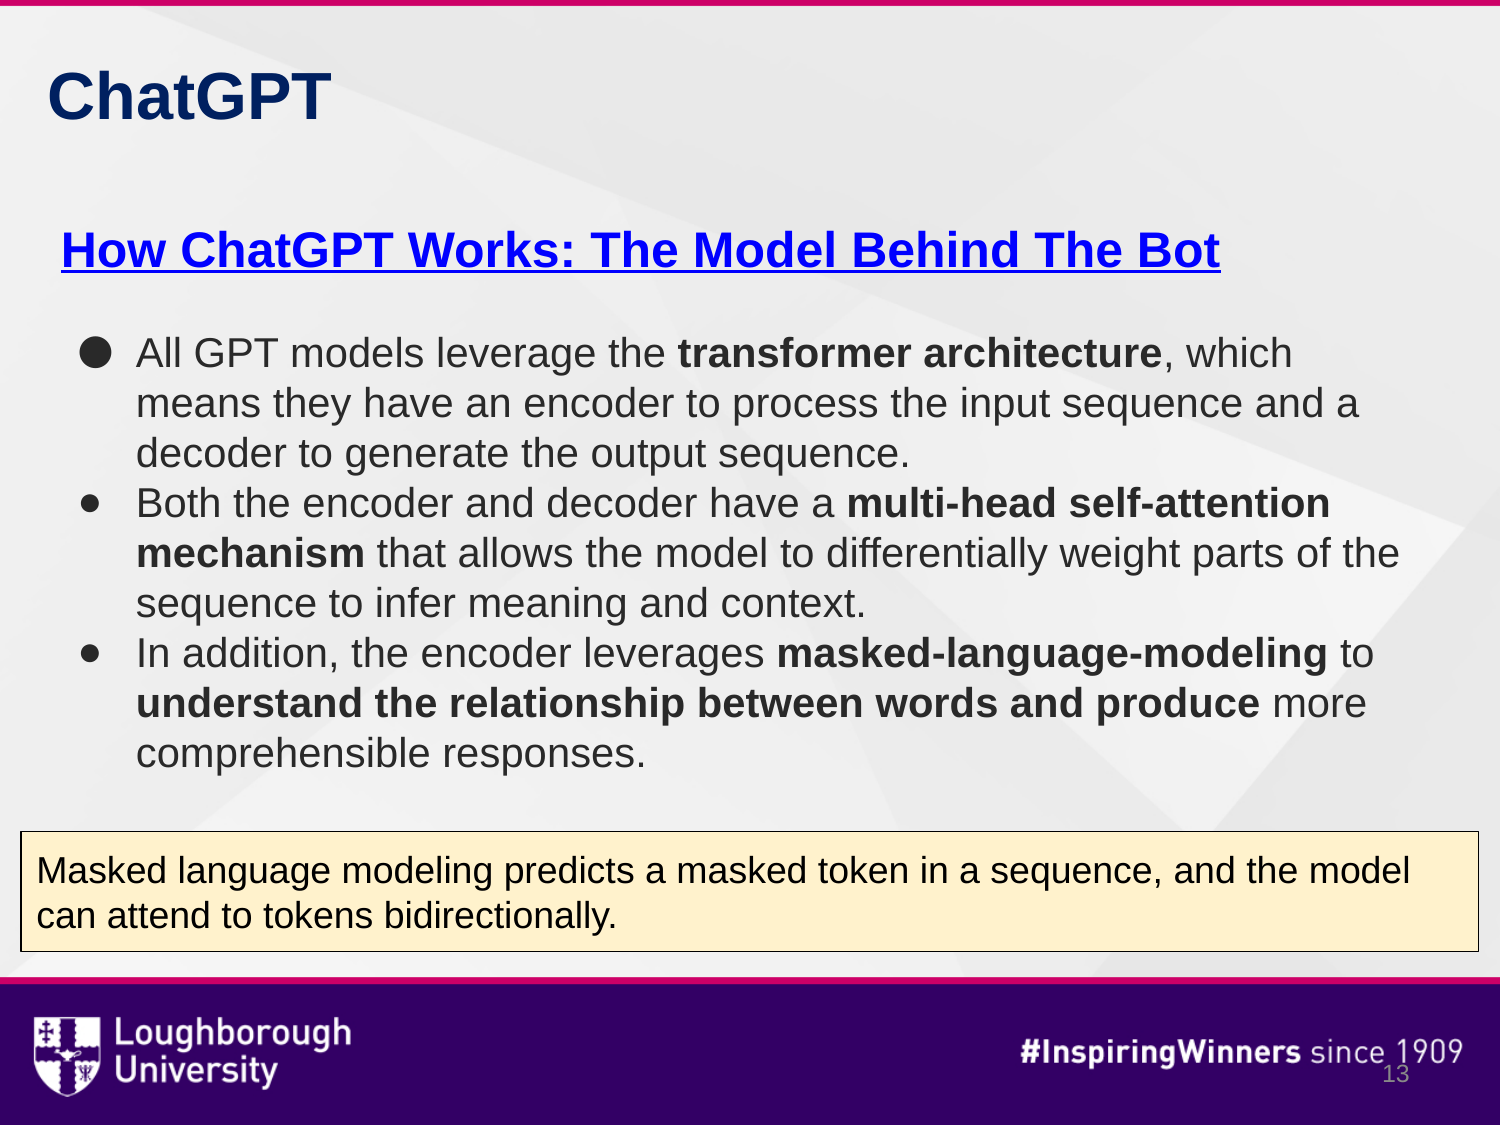

ChatGPT
How ChatGPT Works: The Model Behind The Bot
All GPT models leverage the transformer architecture, which means they have an encoder to process the input sequence and a decoder to generate the output sequence.
Both the encoder and decoder have a multi-head self-attention mechanism that allows the model to differentially weight parts of the sequence to infer meaning and context.
In addition, the encoder leverages masked-language-modeling to understand the relationship between words and produce more comprehensible responses.
Masked language modeling predicts a masked token in a sequence, and the model can attend to tokens bidirectionally.
13